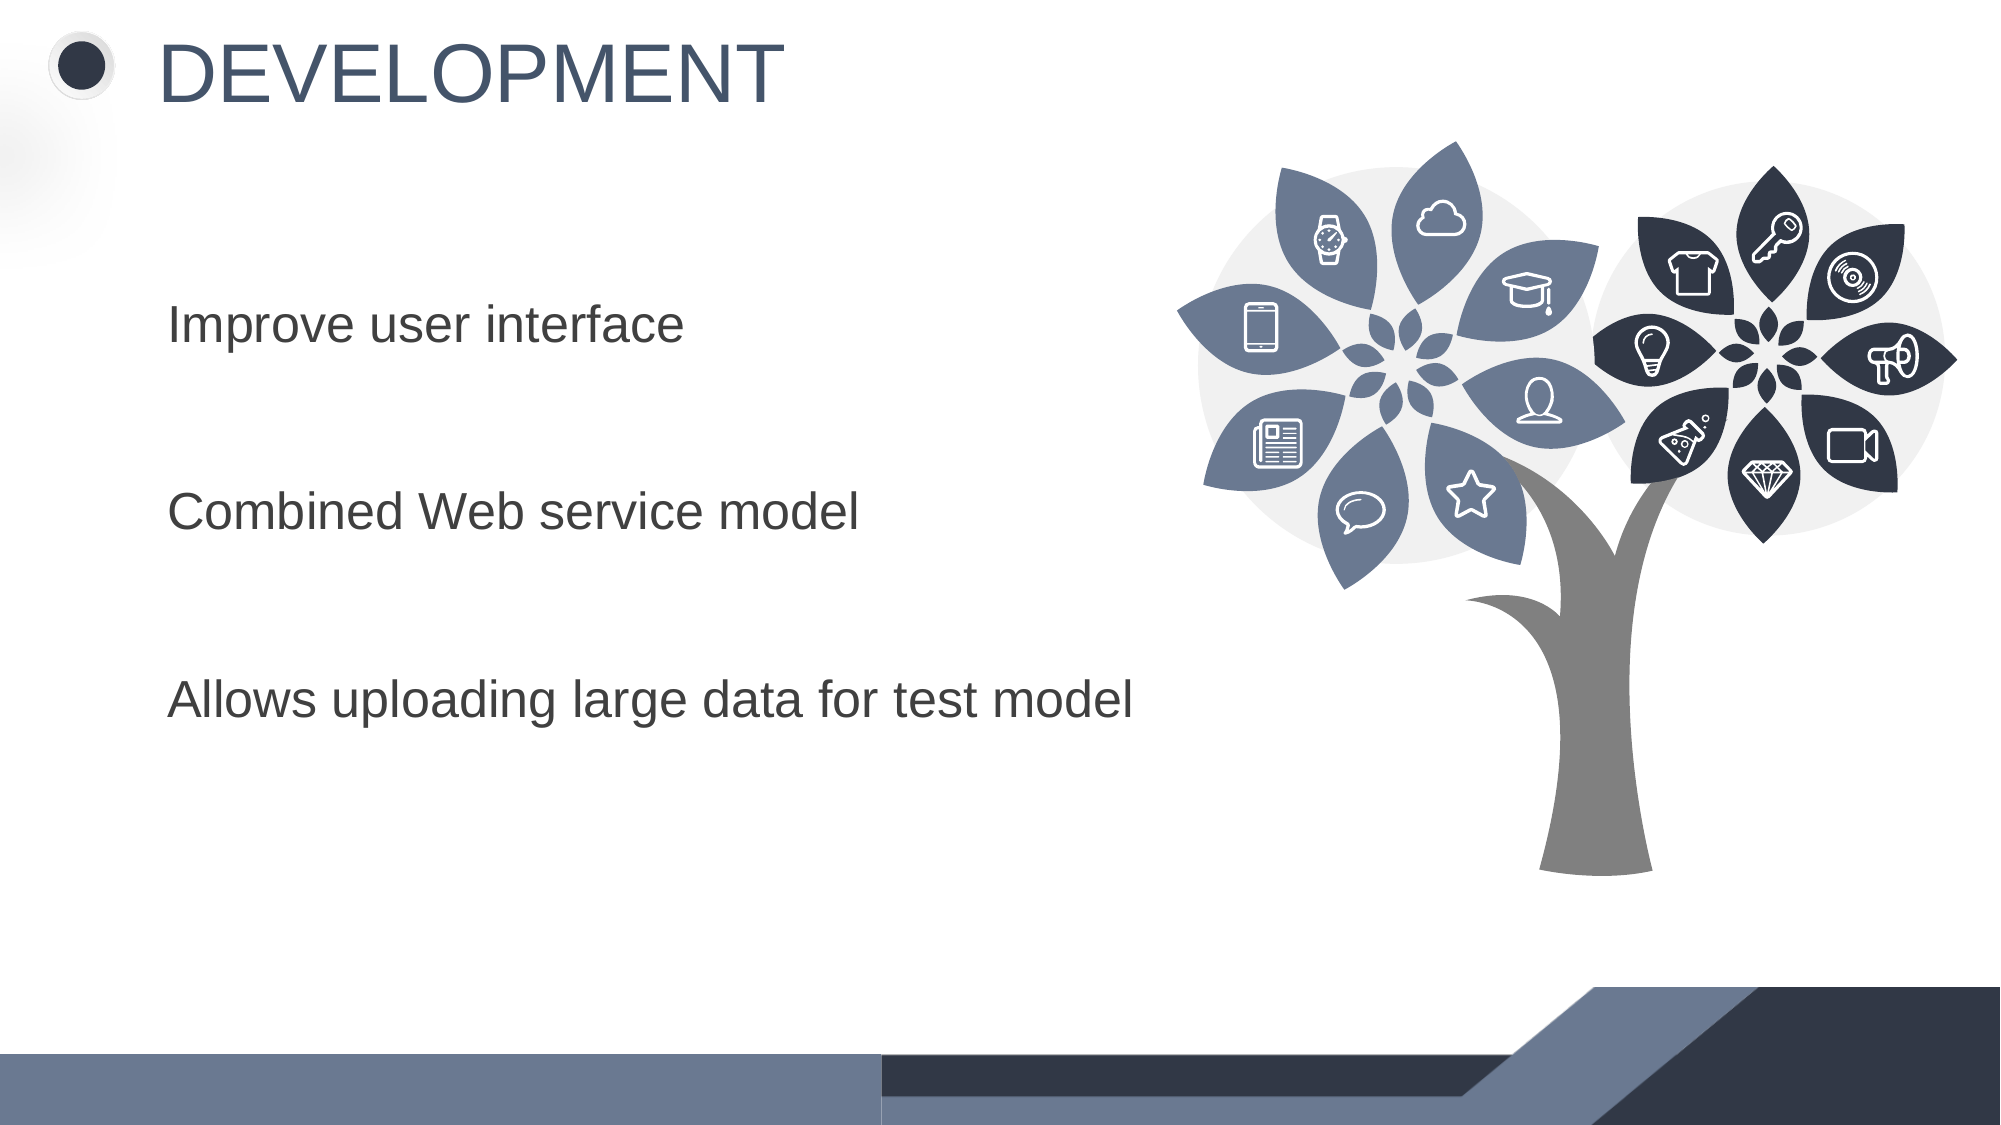

DEVELOPMENT

Improve user interface
Combined Web service model
Allows uploading large data for test model